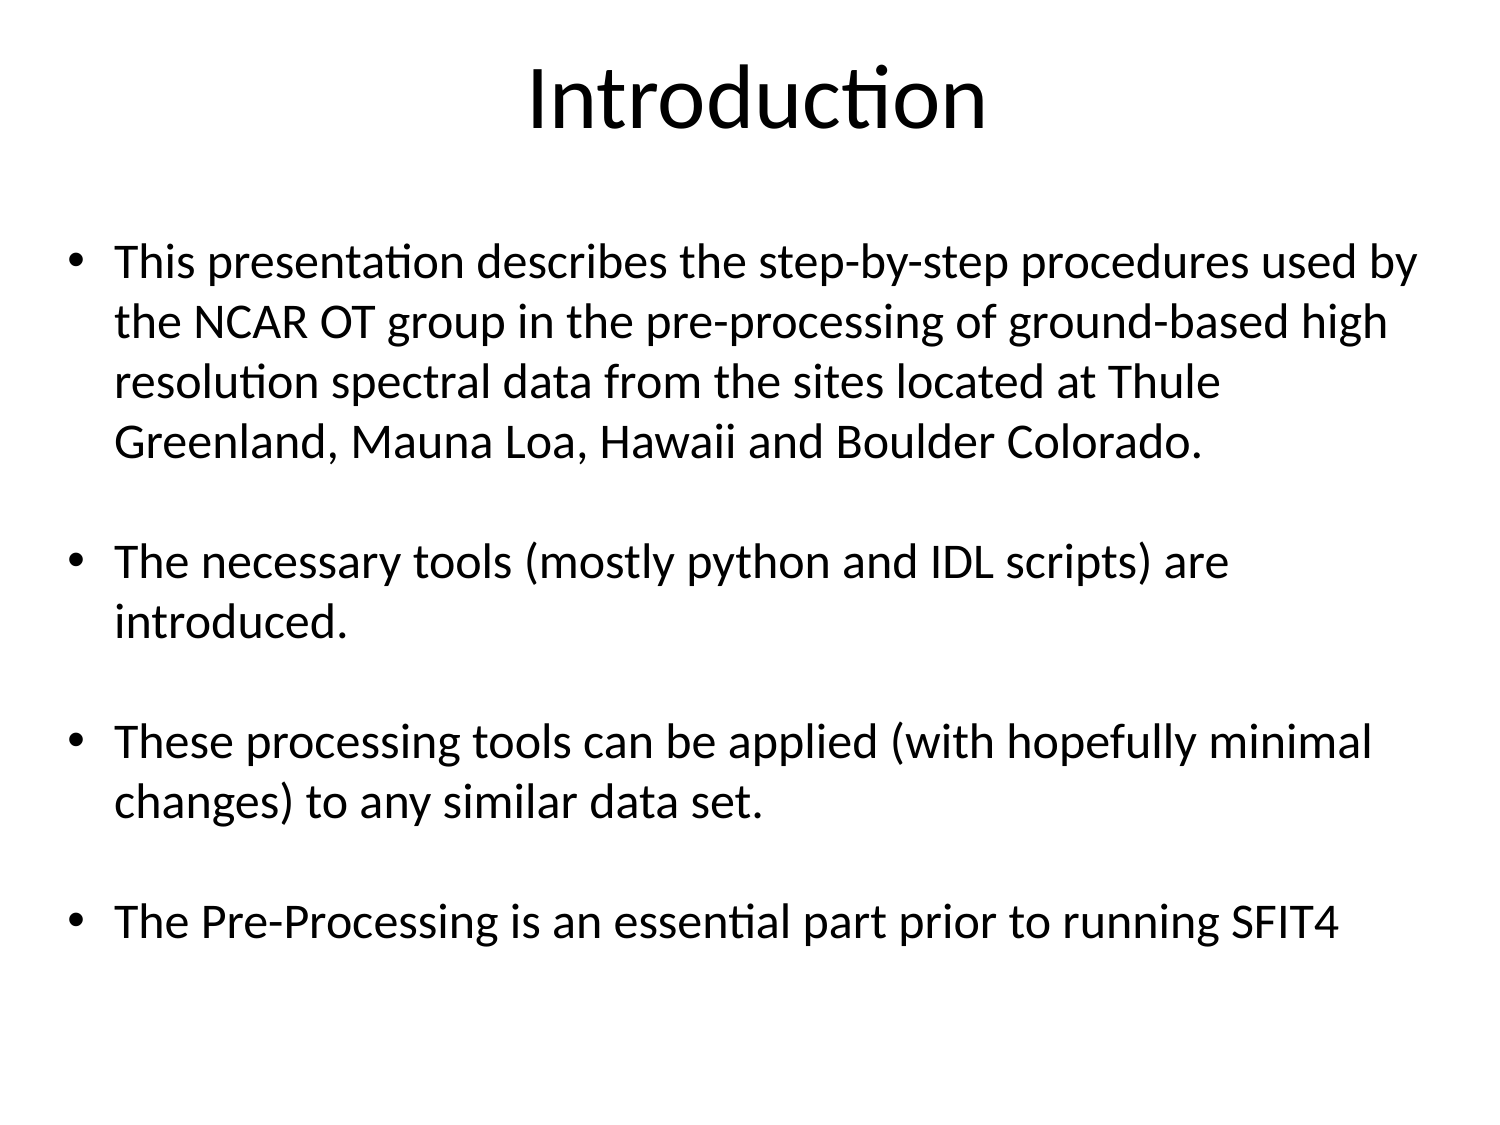

# Introduction
This presentation describes the step-by-step procedures used by the NCAR OT group in the pre-processing of ground-based high resolution spectral data from the sites located at Thule Greenland, Mauna Loa, Hawaii and Boulder Colorado.

The necessary tools (mostly python and IDL scripts) are introduced.

These processing tools can be applied (with hopefully minimal changes) to any similar data set.

The Pre-Processing is an essential part prior to running SFIT4